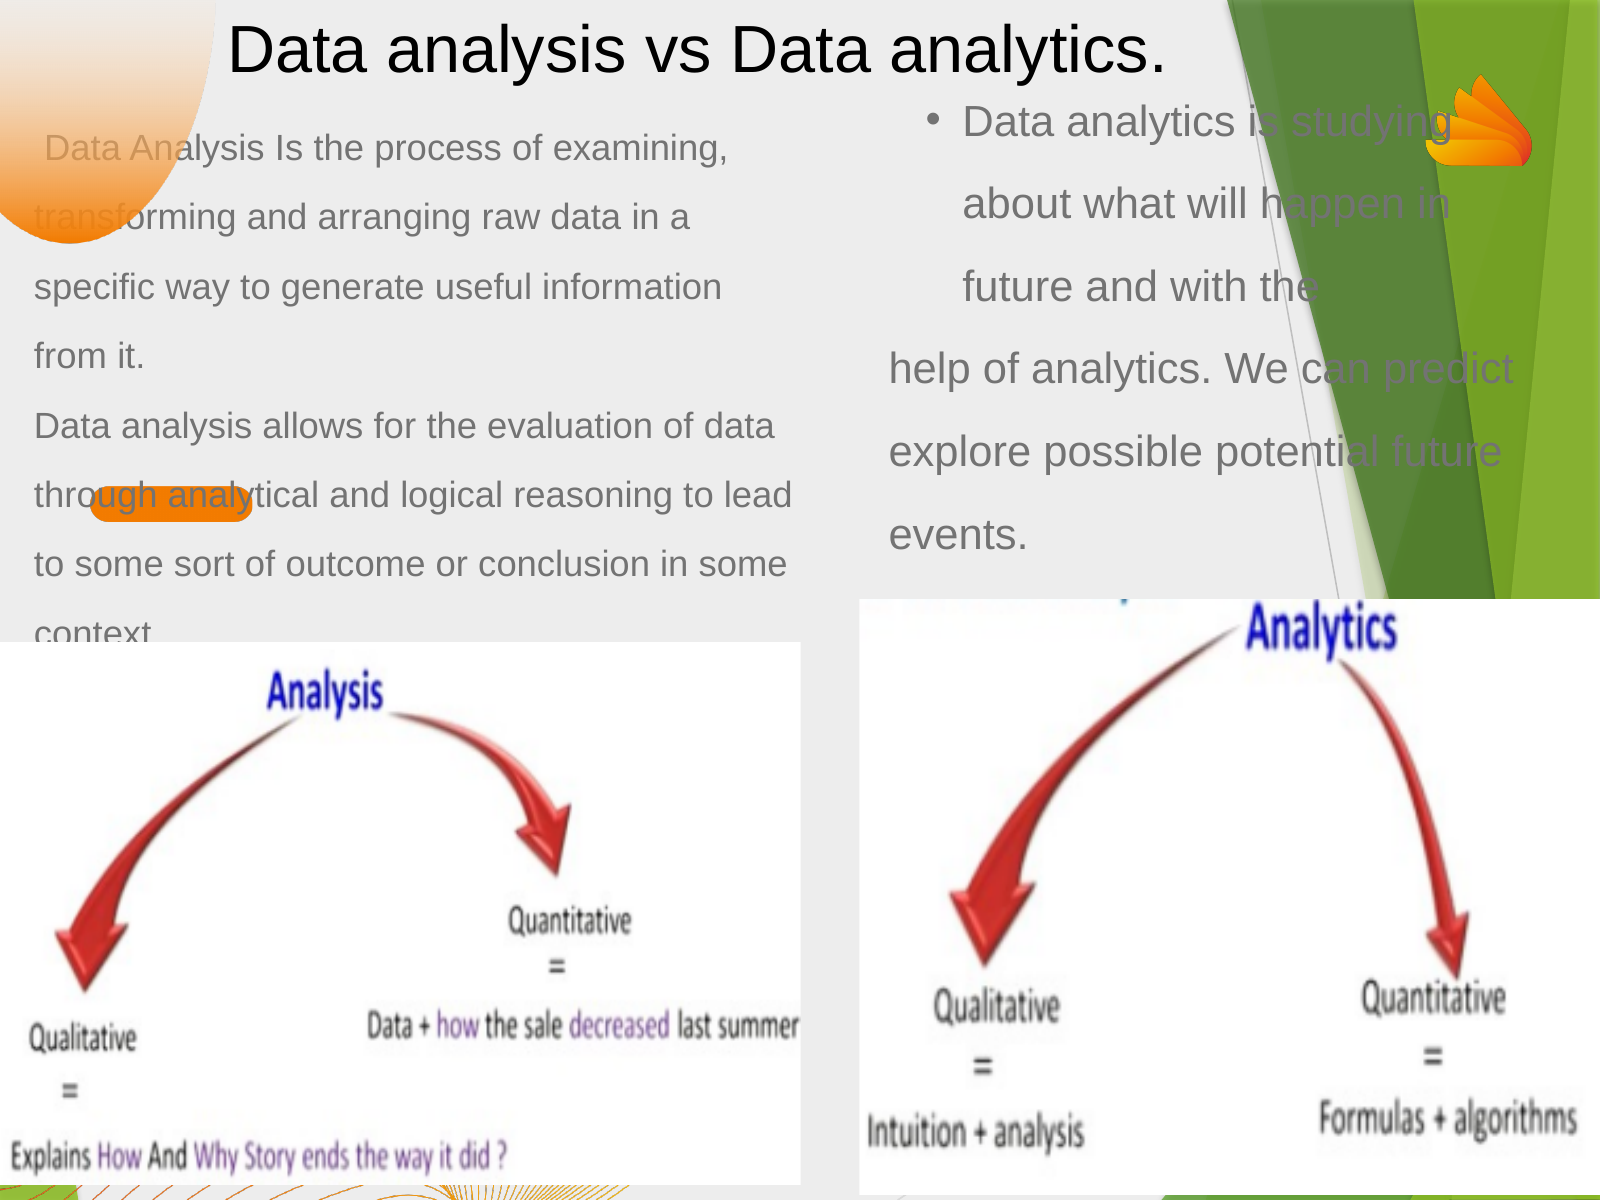

Data analysis vs Data analytics.
Data analytics is studying about what will happen in future and with the
help of analytics. We can predict explore possible potential future events.

 Data Analysis Is the process of examining, transforming and arranging raw data in a specific way to generate useful information from it.
Data analysis allows for the evaluation of data through analytical and logical reasoning to lead to some sort of outcome or conclusion in some context.